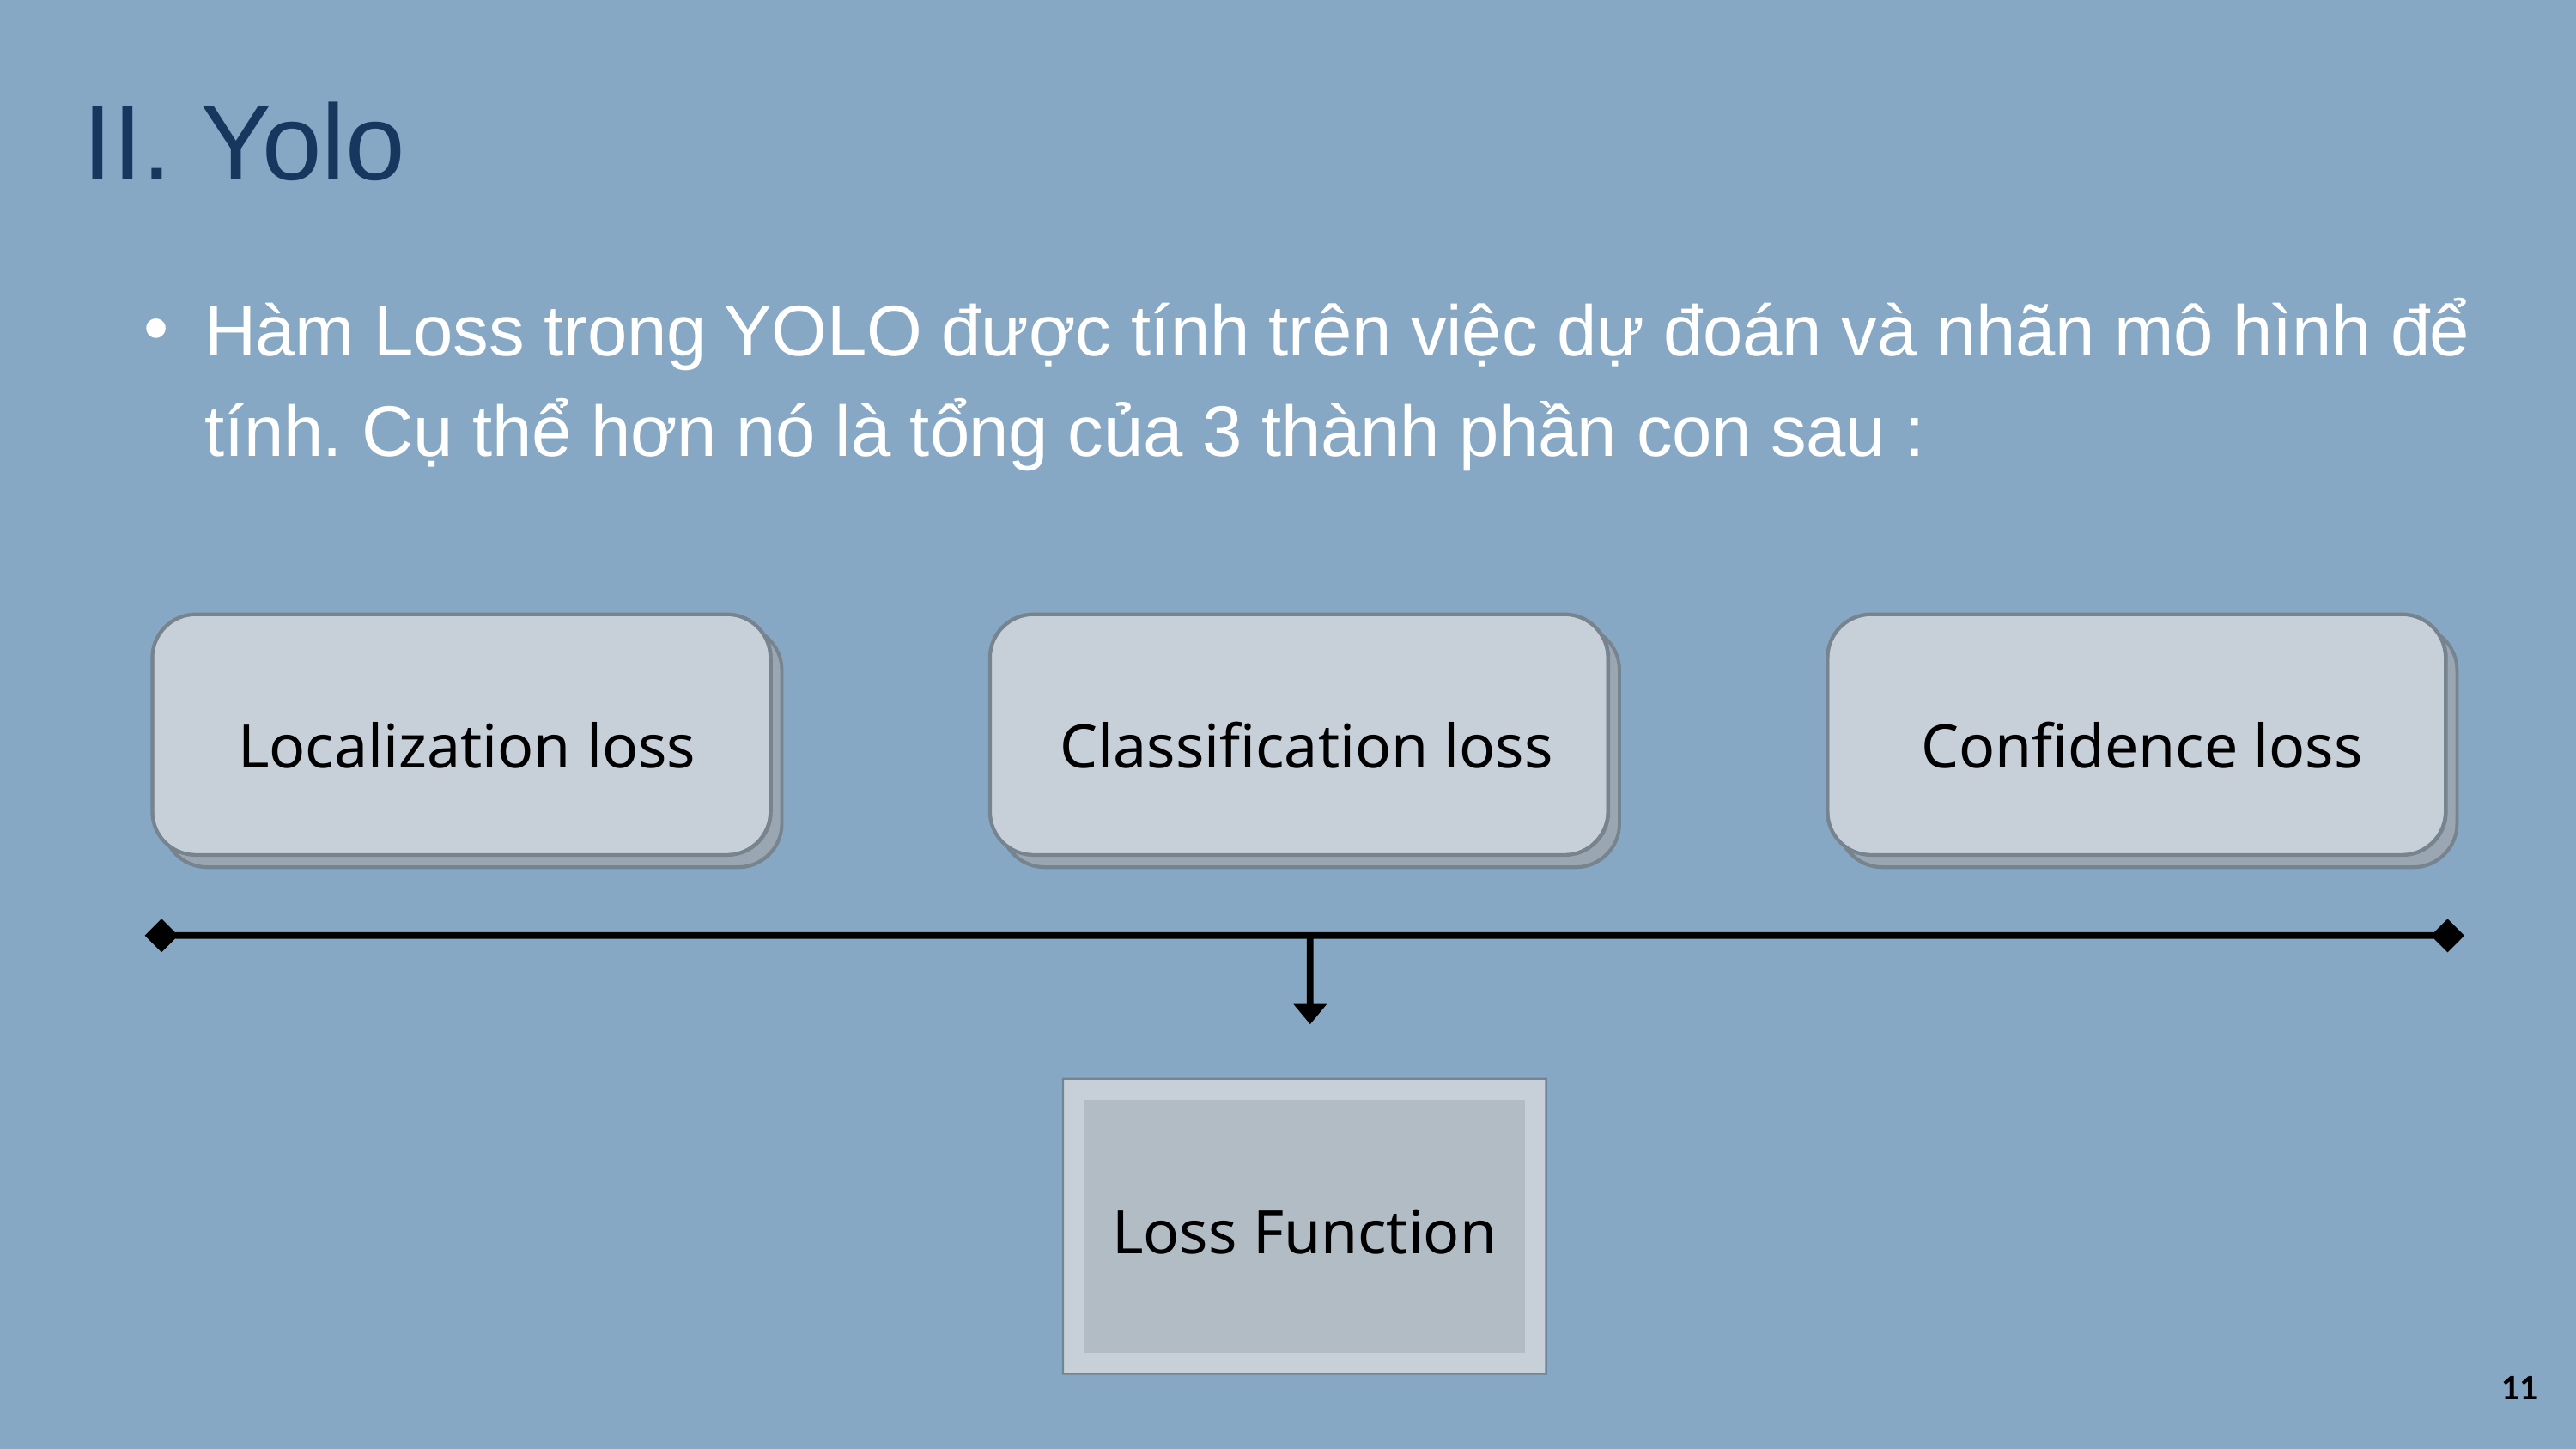

II. Yolo
Hàm Loss trong YOLO được tính trên việc dự đoán và nhãn mô hình để tính. Cụ thể hơn nó là tổng của 3 thành phần con sau :

Localization loss
Classification loss
Confidence loss

Loss Function
11